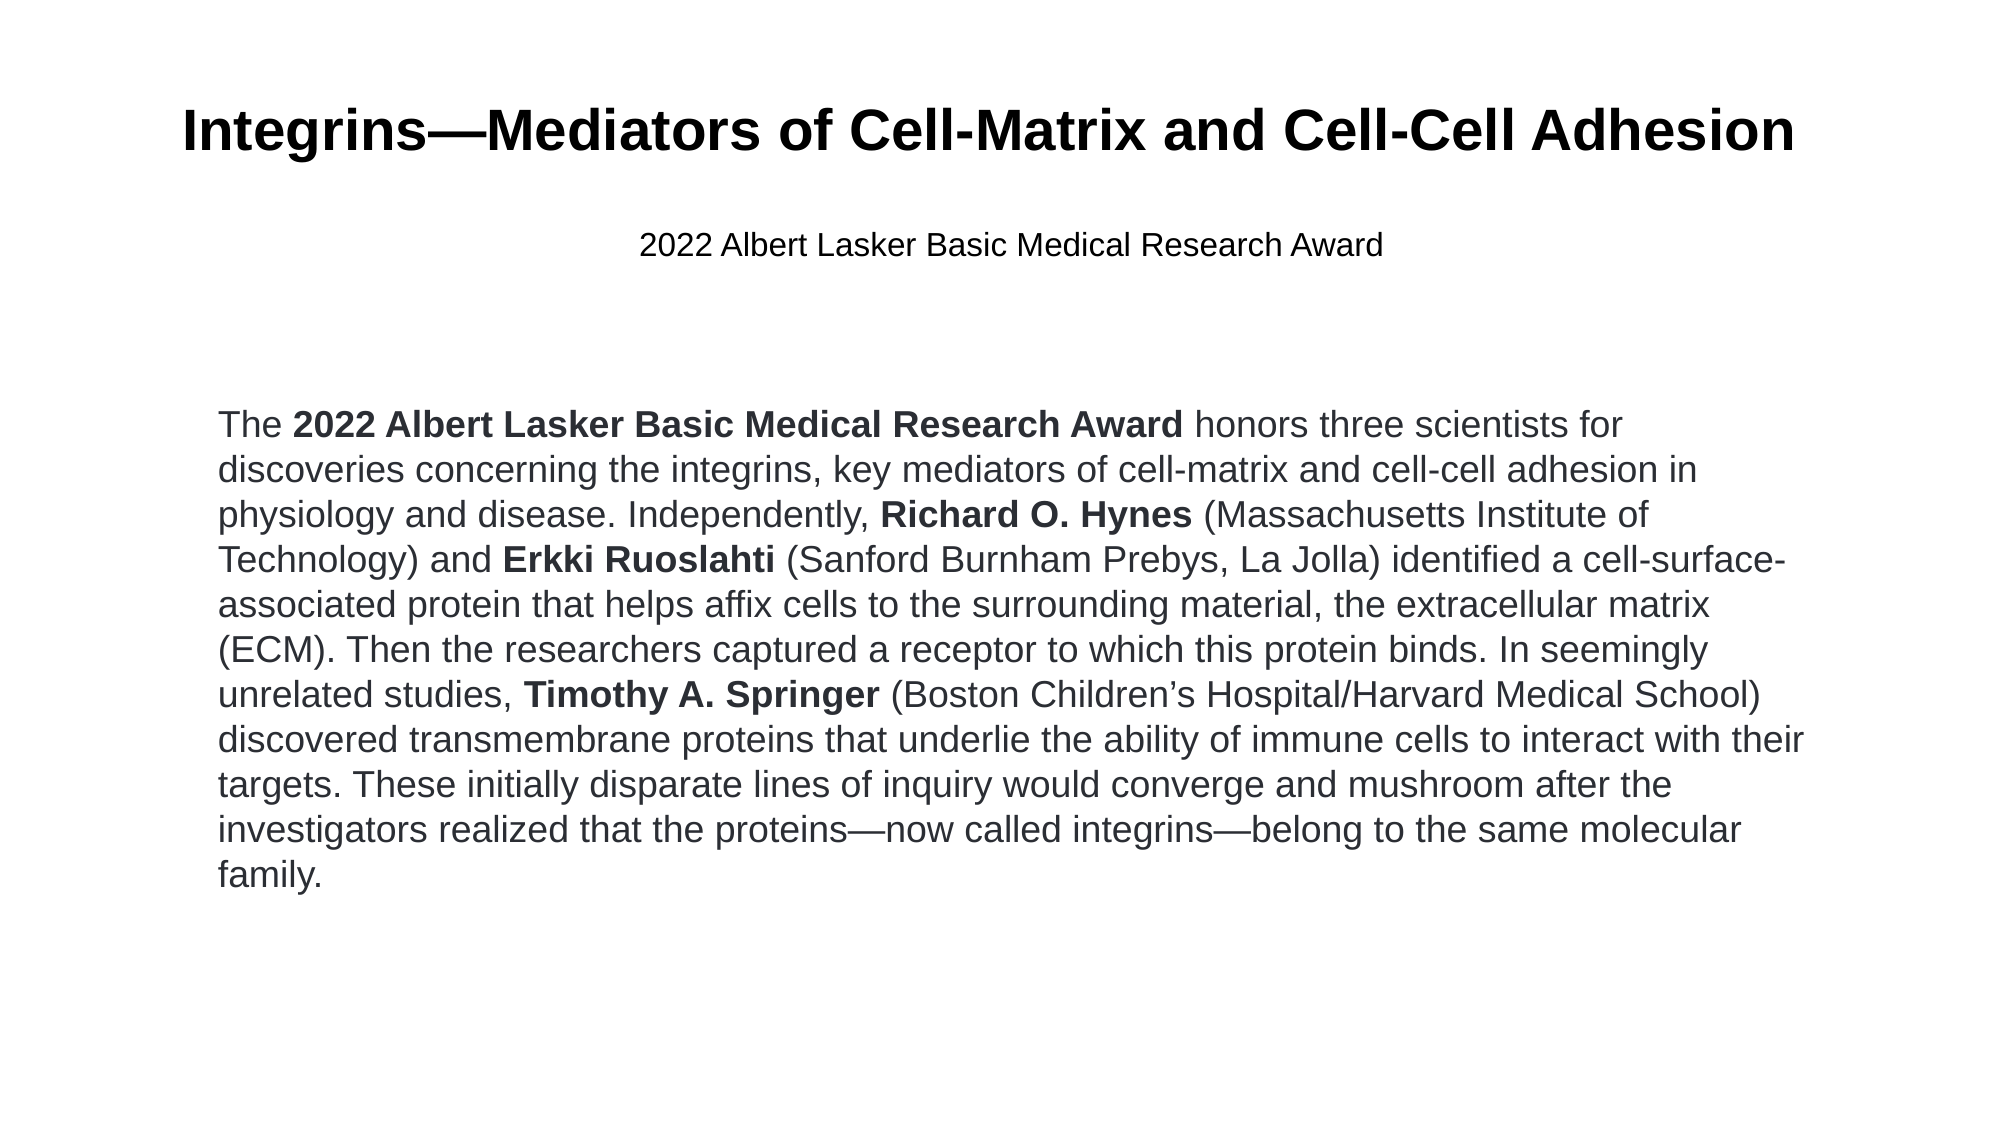

Integrins—Mediators of Cell-Matrix and Cell-Cell Adhesion
2022 Albert Lasker Basic Medical Research Award
The 2022 Albert Lasker Basic Medical Research Award honors three scientists for discoveries concerning the integrins, key mediators of cell-matrix and cell-cell adhesion in physiology and disease. Independently, Richard O. Hynes (Massachusetts Institute of Technology) and Erkki Ruoslahti (Sanford Burnham Prebys, La Jolla) identified a cell-surface-associated protein that helps affix cells to the surrounding material, the extracellular matrix (ECM). Then the researchers captured a receptor to which this protein binds. In seemingly unrelated studies, Timothy A. Springer (Boston Children’s Hospital/Harvard Medical School) discovered transmembrane proteins that underlie the ability of immune cells to interact with their targets. These initially disparate lines of inquiry would converge and mushroom after the investigators realized that the proteins—now called integrins—belong to the same molecular family.